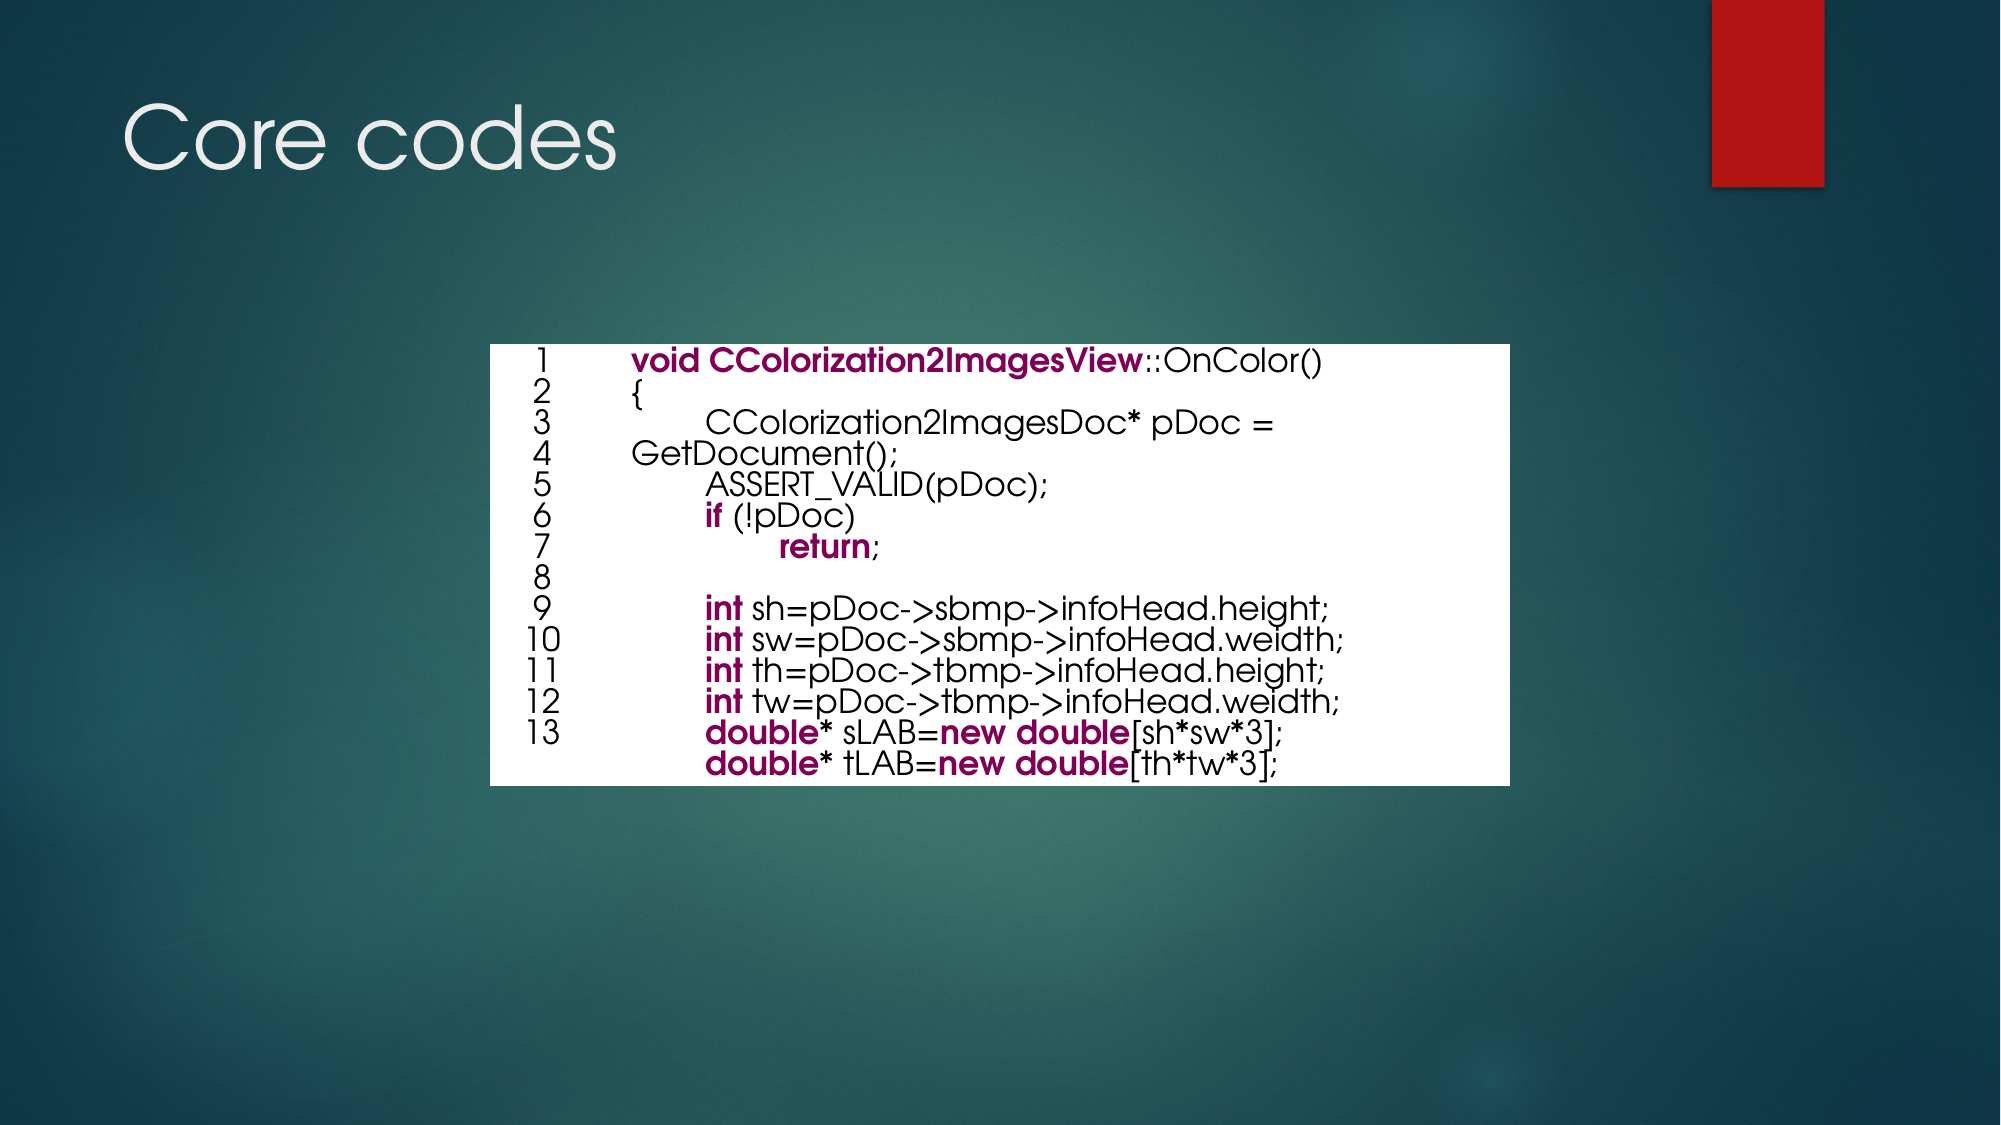

# Core codes
| 1 2 3 4 5 6 7 8 9 10 11 12 13 | void CColorization2ImagesView::OnColor() {         CColorization2ImagesDoc\* pDoc = GetDocument();         ASSERT\_VALID(pDoc);         if (!pDoc)                 return;           int sh=pDoc->sbmp->infoHead.height;         int sw=pDoc->sbmp->infoHead.weidth;         int th=pDoc->tbmp->infoHead.height;         int tw=pDoc->tbmp->infoHead.weidth;         double\* sLAB=new double[sh\*sw\*3];         double\* tLAB=new double[th\*tw\*3]; |
| --- | --- |